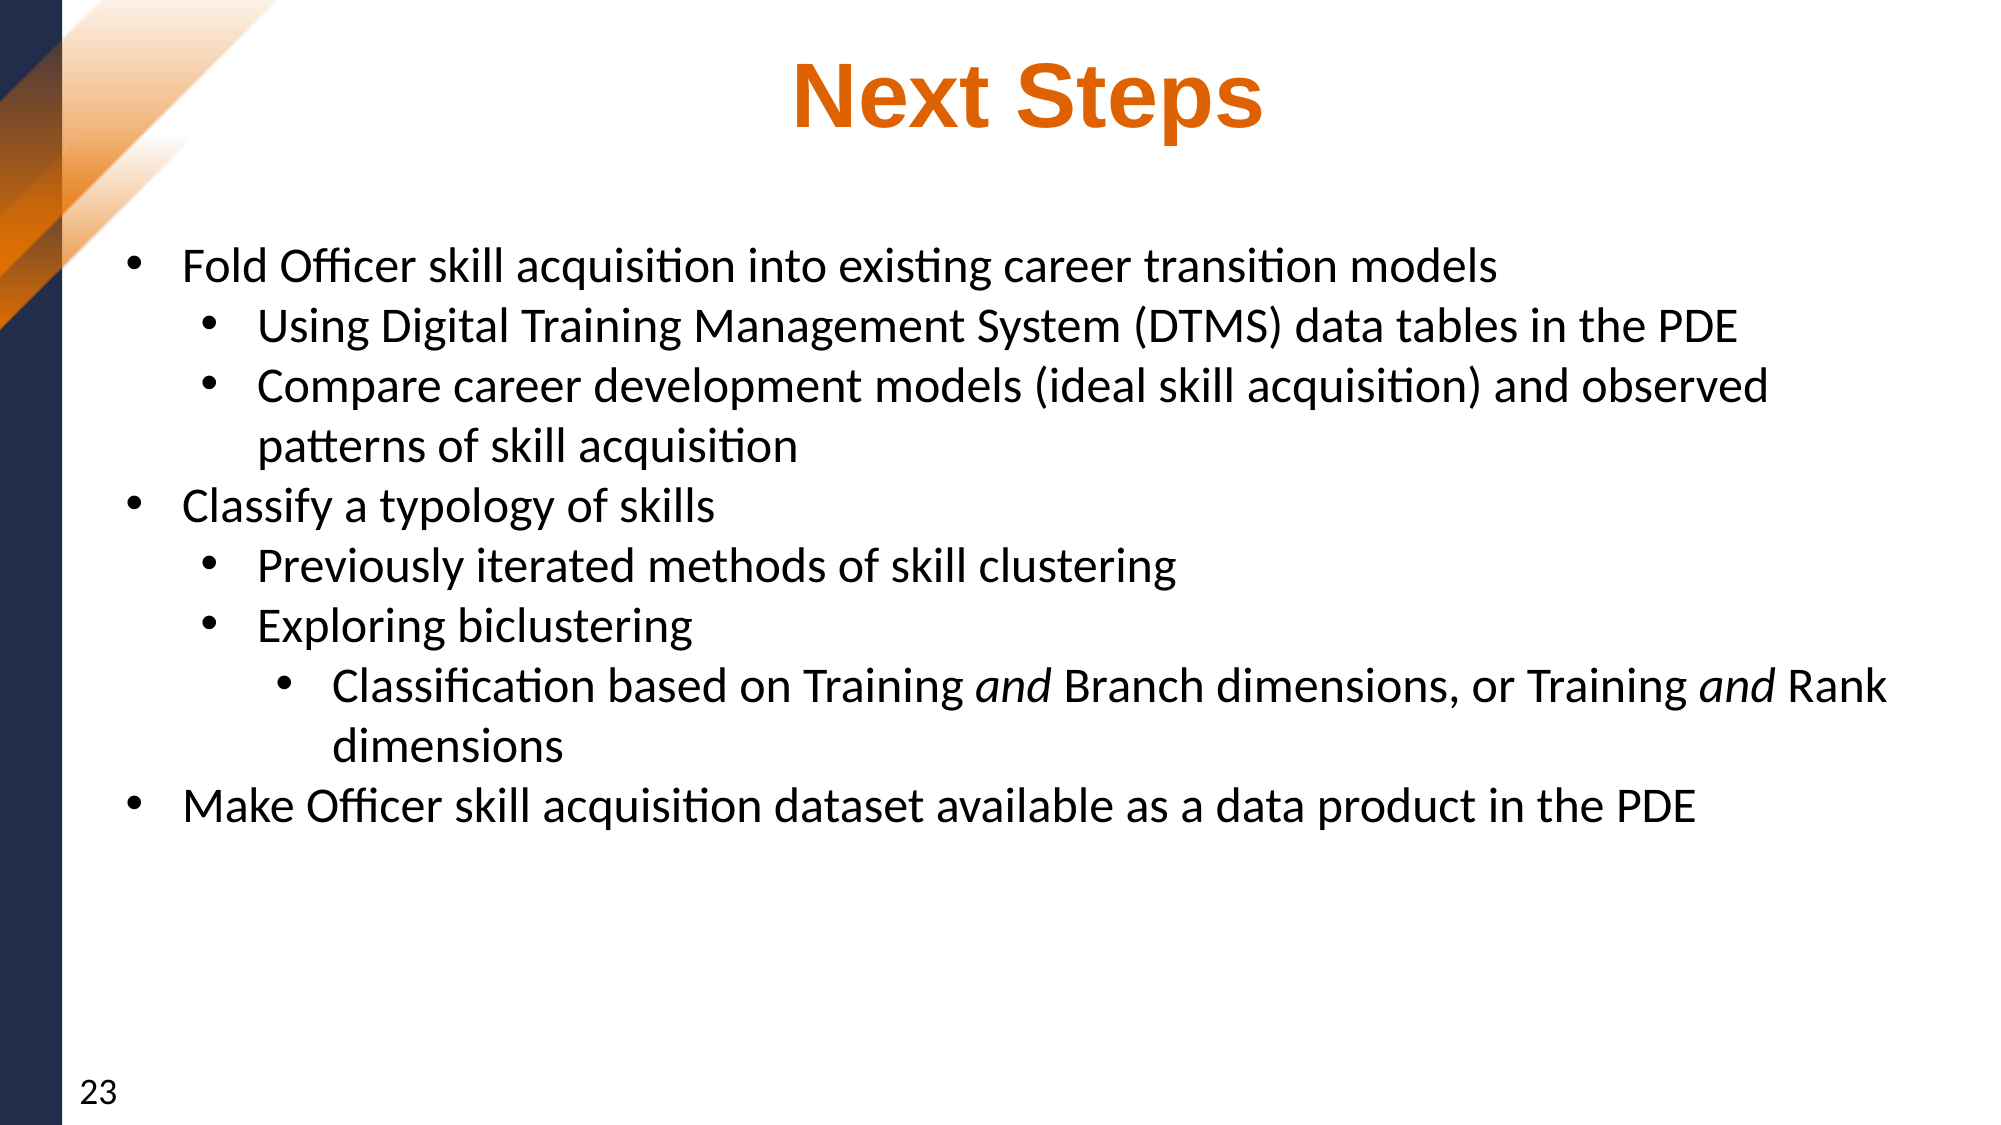

Next Steps
Fold Officer skill acquisition into existing career transition models
Using Digital Training Management System (DTMS) data tables in the PDE
Compare career development models (ideal skill acquisition) and observed patterns of skill acquisition
Classify a typology of skills
Previously iterated methods of skill clustering
Exploring biclustering
Classification based on Training and Branch dimensions, or Training and Rank dimensions
Make Officer skill acquisition dataset available as a data product in the PDE

23